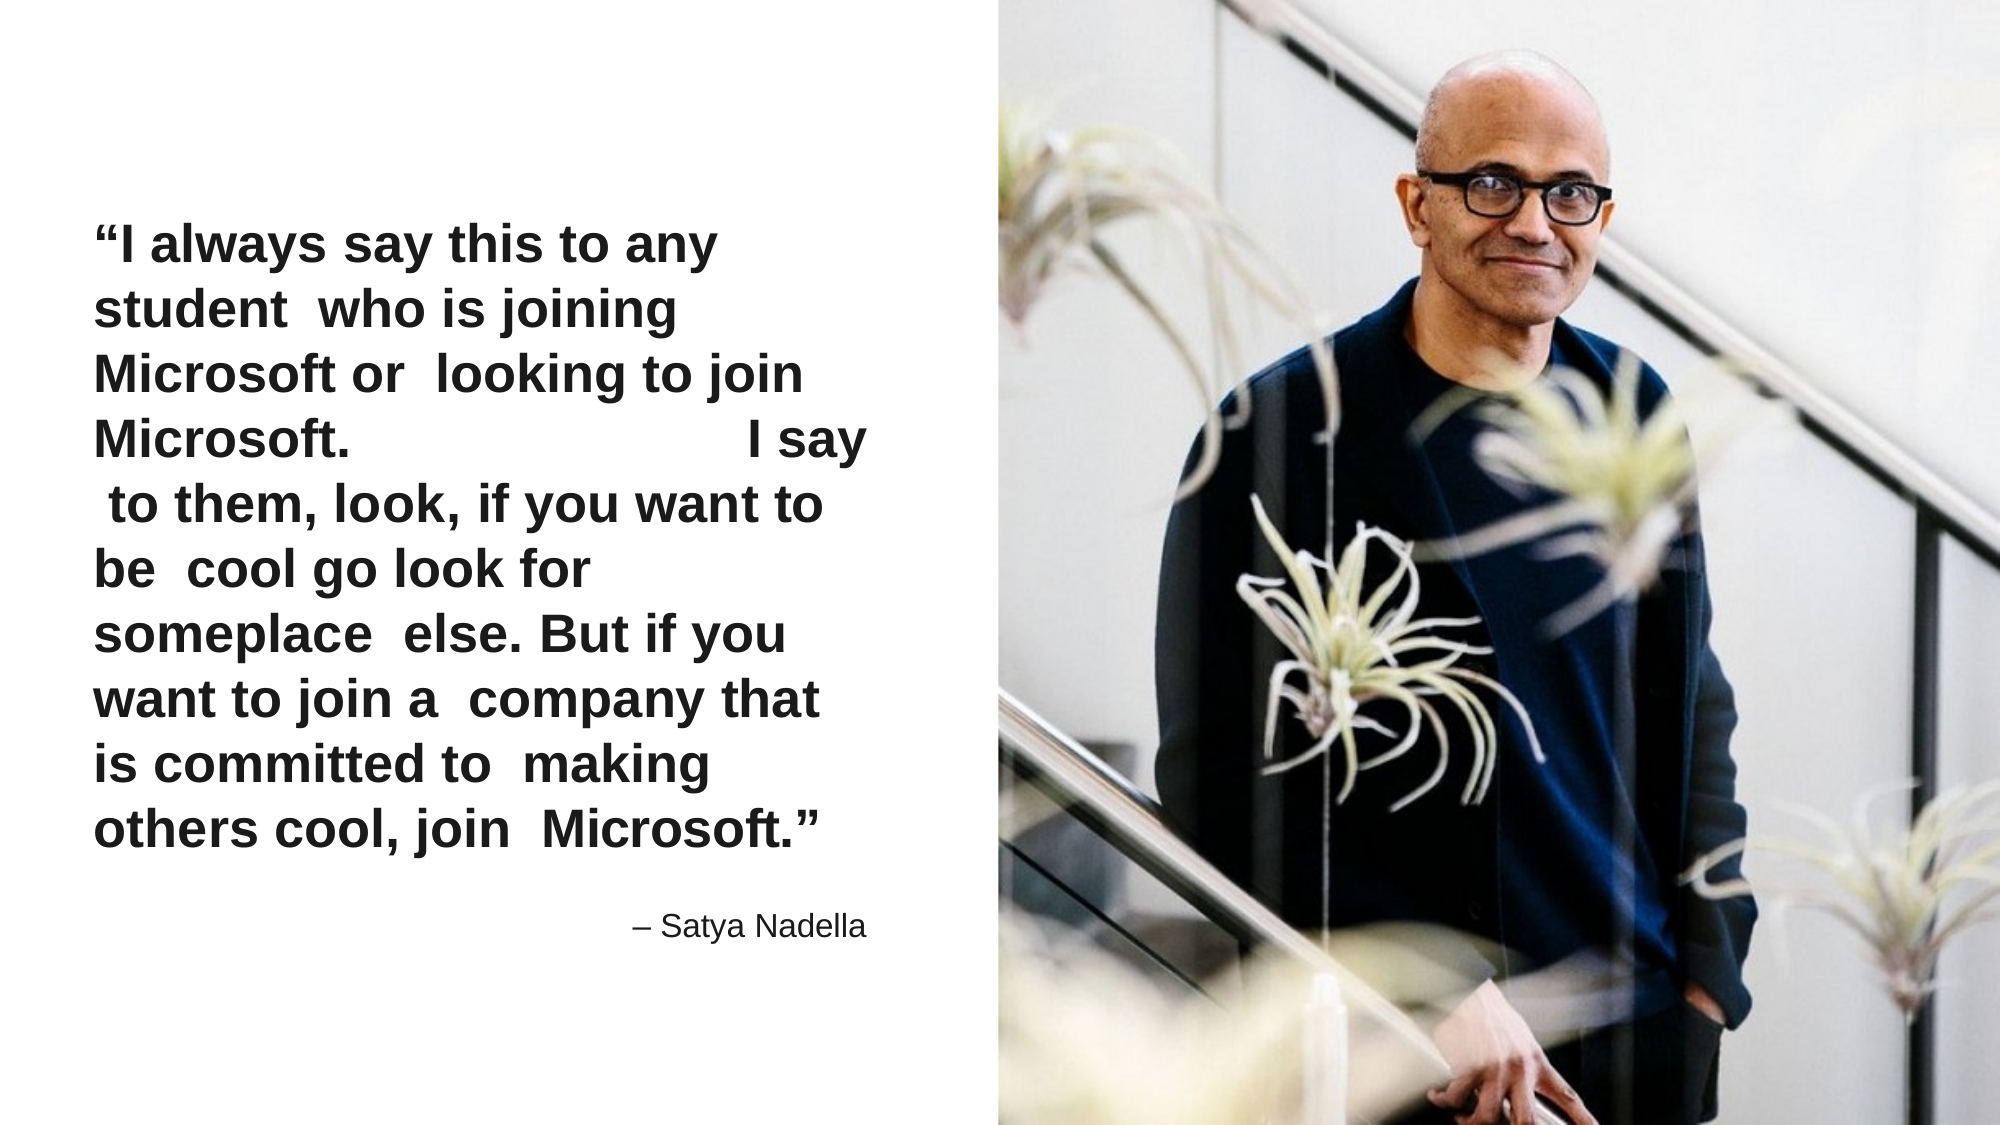

“I always say this to any student  who is joining Microsoft or  looking to join Microsoft.	I say  to them, look, if you want to be  cool go look for someplace  else. But if you want to join a  company that is committed to  making others cool, join  Microsoft.”
– Satya Nadella